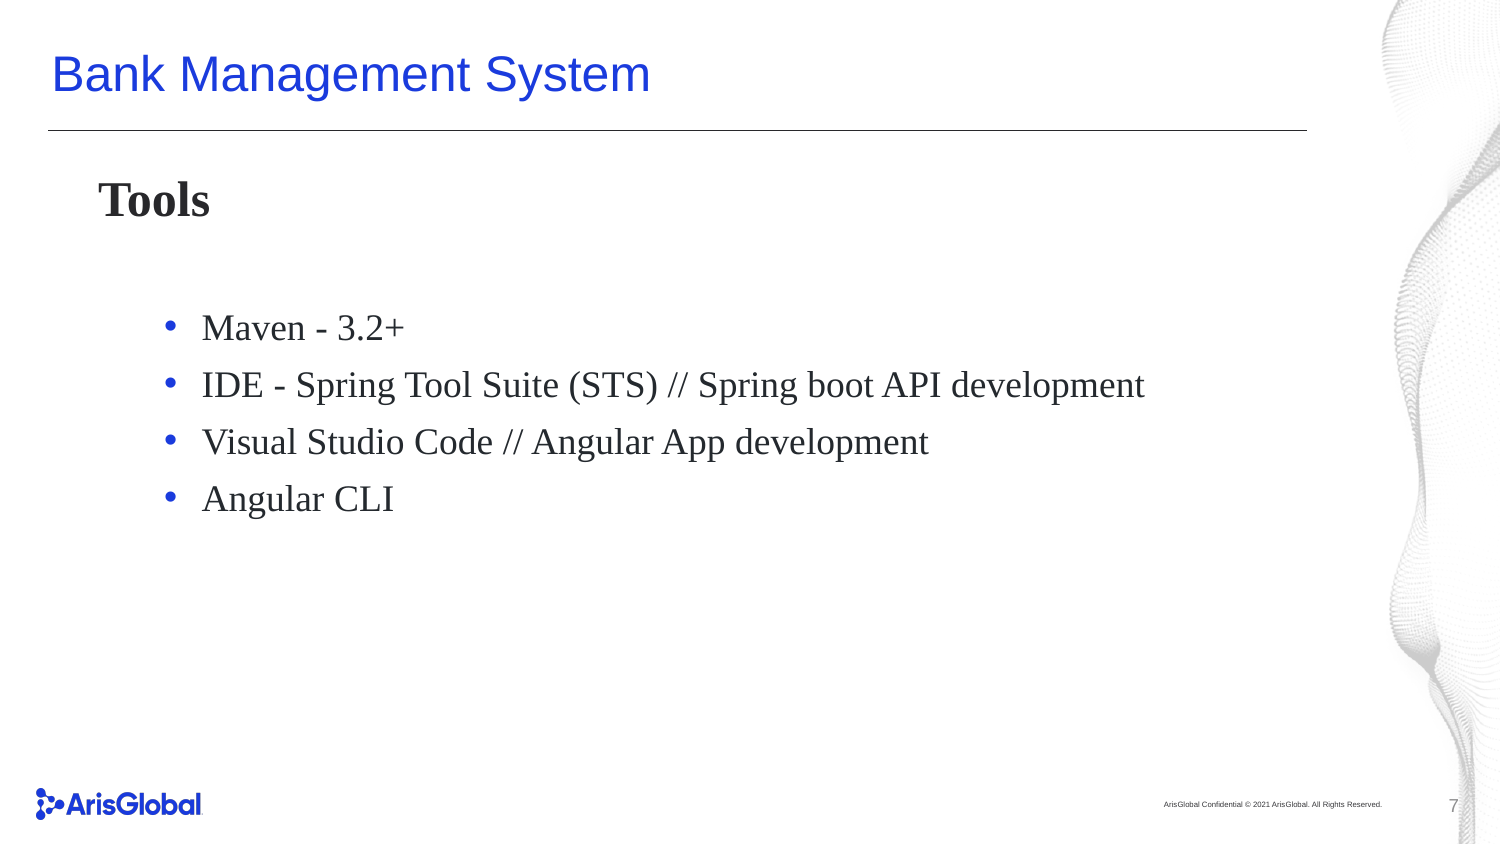

# Bank Management System
Tools

Maven - 3.2+
IDE - Spring Tool Suite (STS) // Spring boot API development
Visual Studio Code // Angular App development
Angular CLI

7
ArisGlobal Confidential © 2021 ArisGlobal. All Rights Reserved.